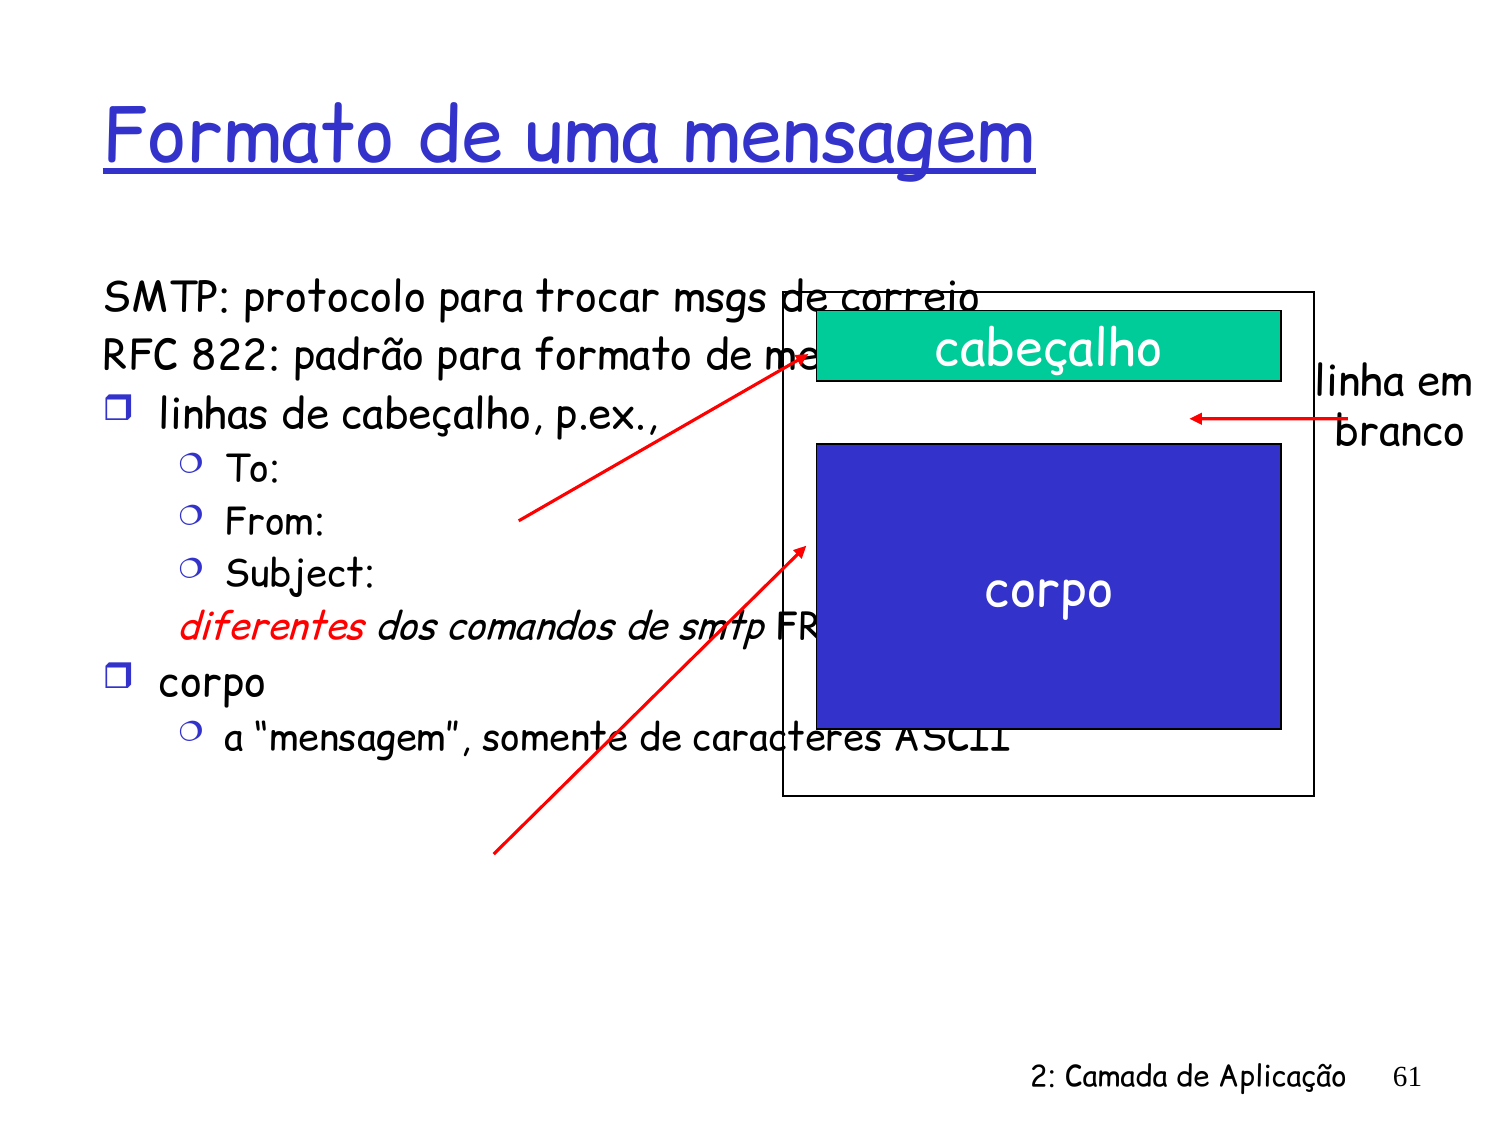

# Formato de uma mensagem
SMTP: protocolo para trocar msgs de correio
RFC 822: padrão para formato de mensagem de texto:
linhas de cabeçalho, p.ex.,
To:
From:
Subject:
diferentes dos comandos de smtp FROM, RCPT TO
corpo
a “mensagem”, somente de caracteres ASCII

cabeçalho
linha em
branco

corpo

2: Camada de Aplicação
61